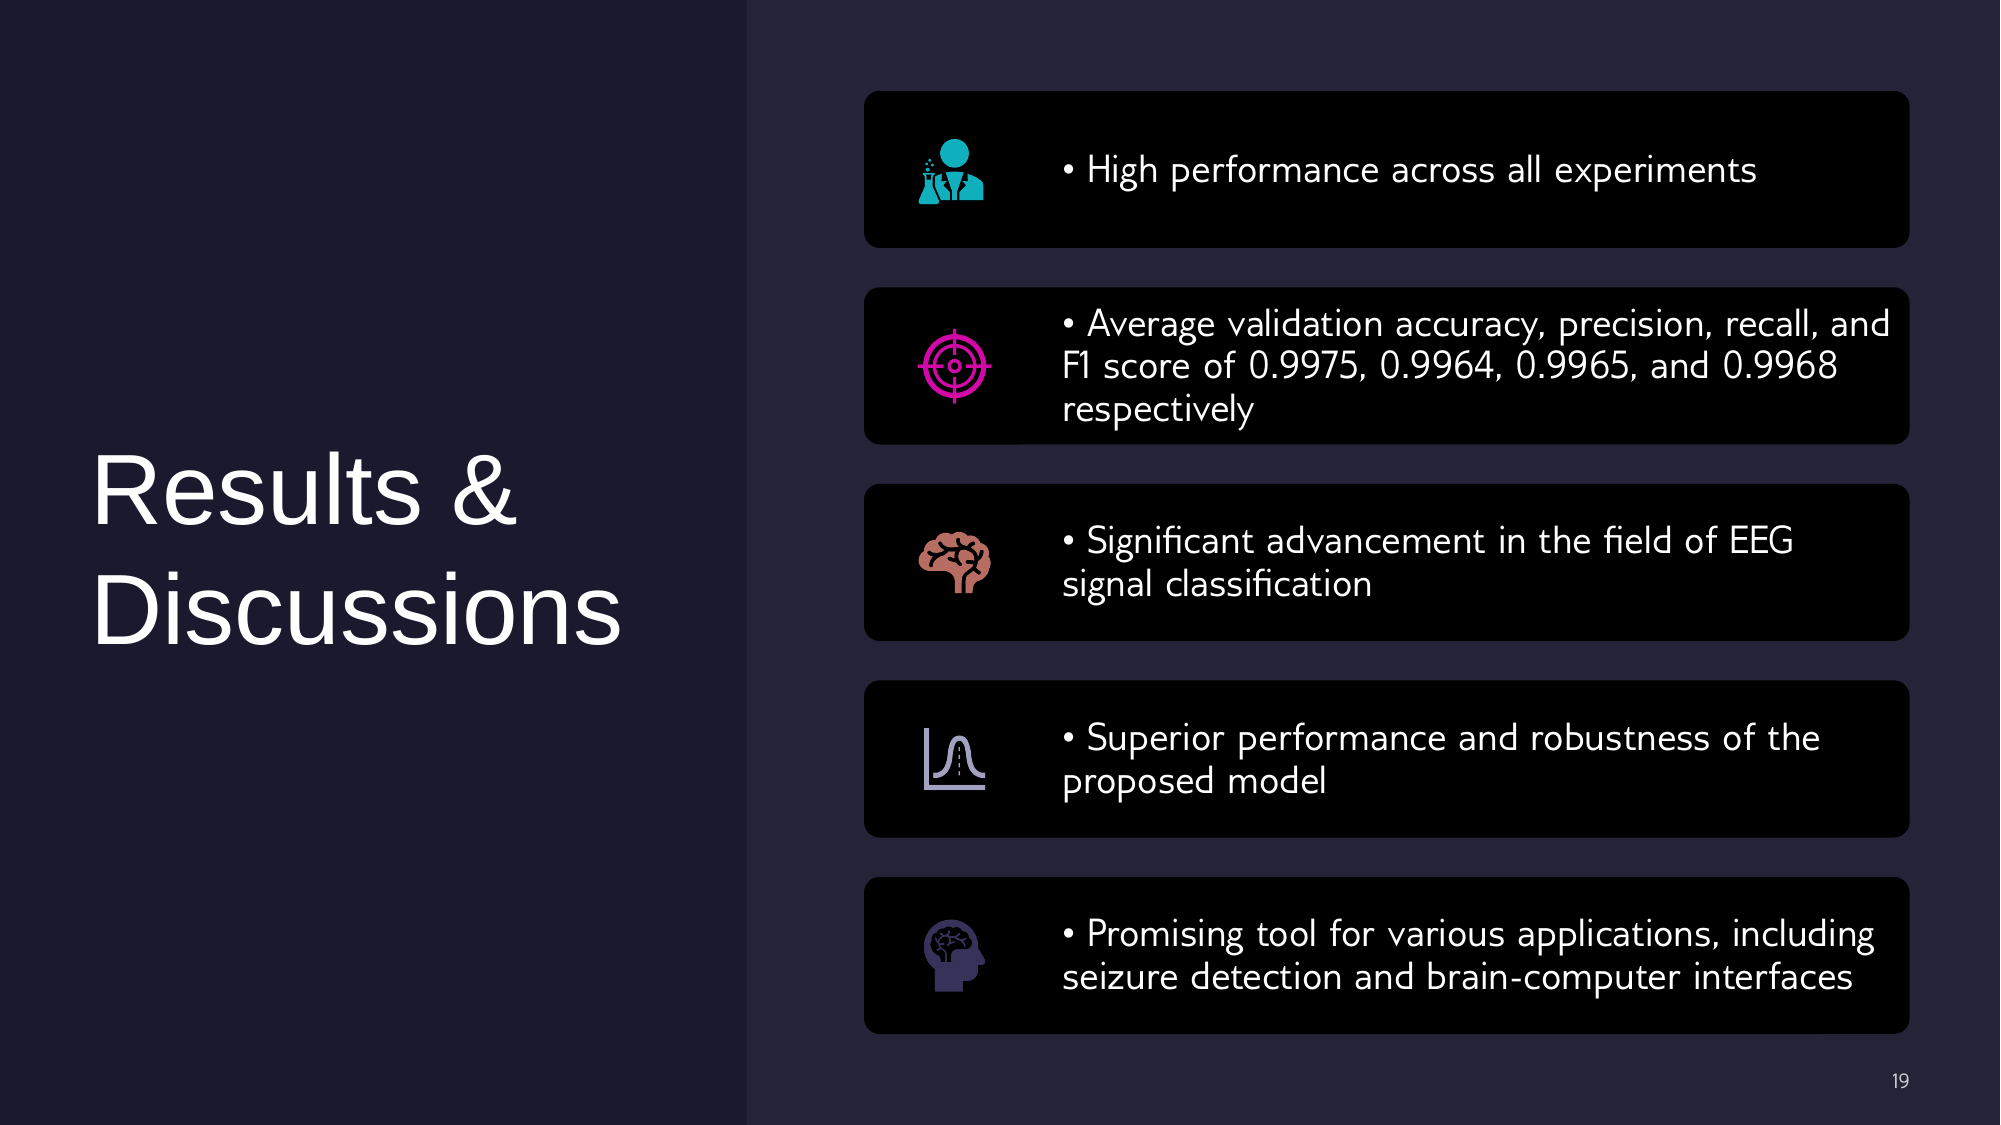

# Results & Discussions
• High performance across all experiments
• Average validation accuracy, precision, recall, and F1 score of 0.9975, 0.9964, 0.9965, and 0.9968 respectively
• Significant advancement in the field of EEG signal classification
• Superior performance and robustness of the proposed model
• Promising tool for various applications, including seizure detection and brain-computer interfaces

19